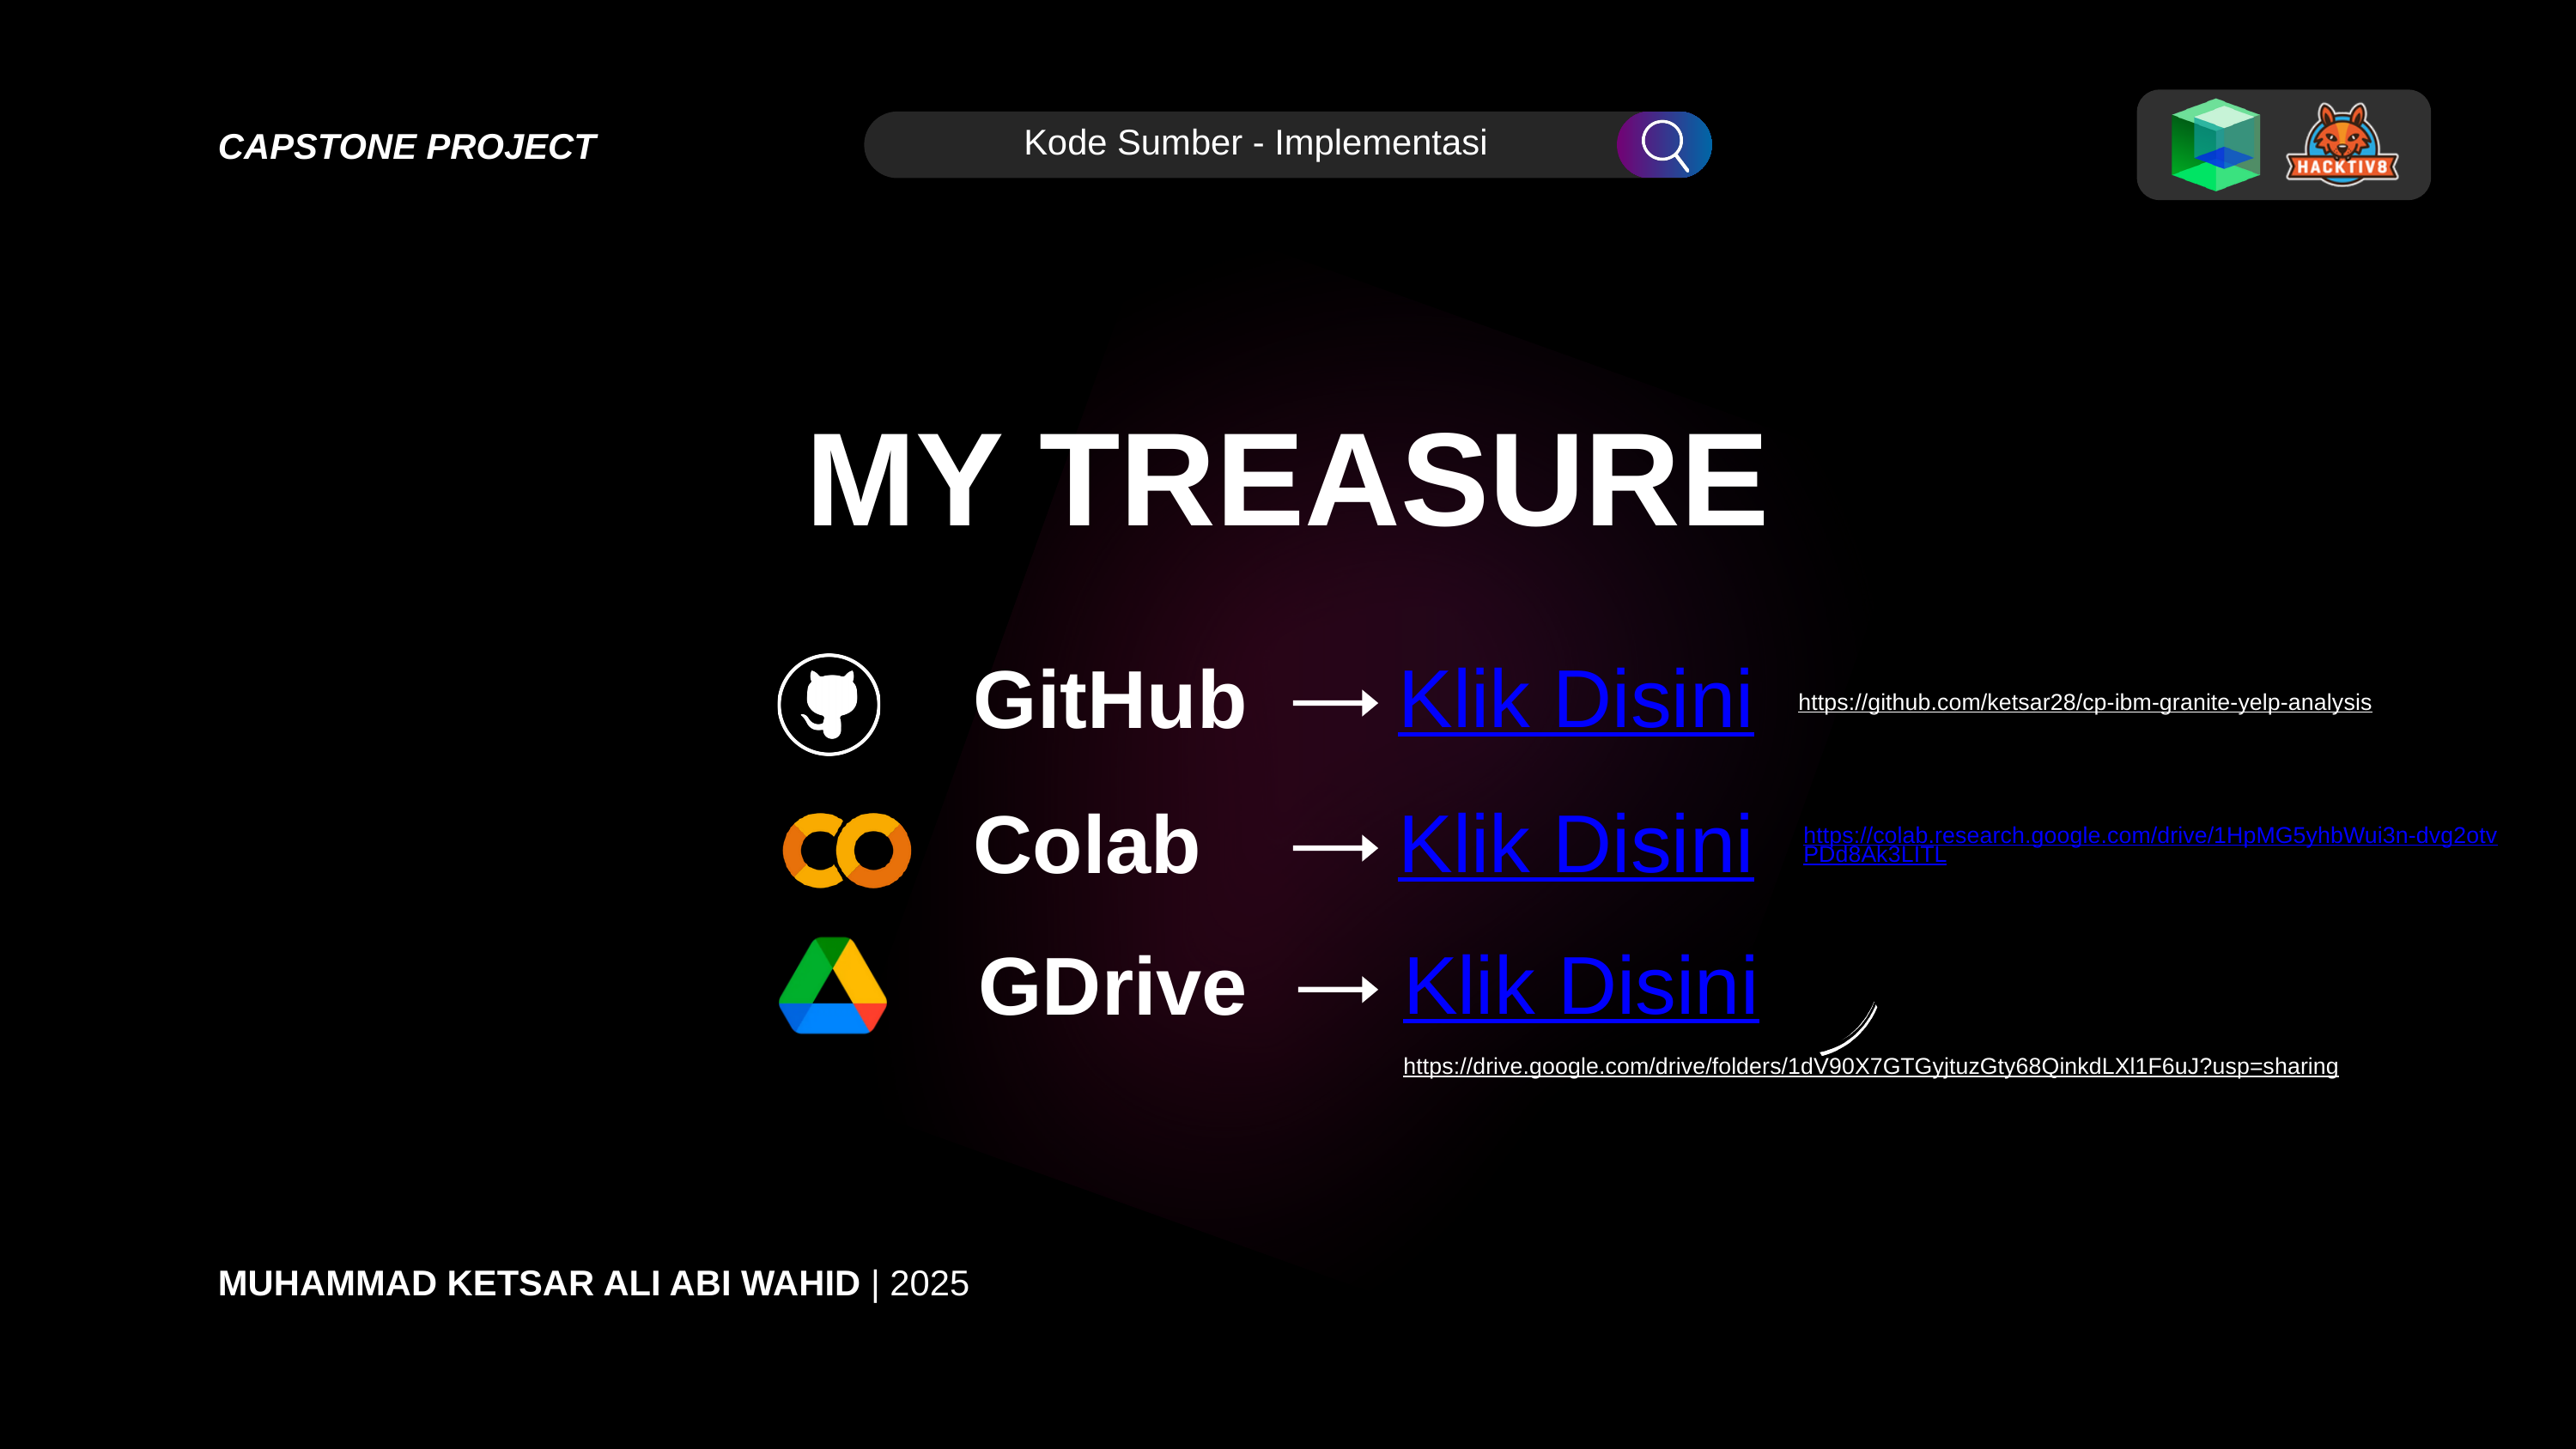

Kode Sumber - Implementasi
CAPSTONE PROJECT

MY TREASURE

Klik Disini
GitHub
https://github.com/ketsar28/cp-ibm-granite-yelp-analysis

Klik Disini
Colab

https://colab.research.google.com/drive/1HpMG5yhbWui3n-dvg2otvPDd8Ak3LITL

Klik Disini
GDrive

https://drive.google.com/drive/folders/1dV90X7GTGyjtuzGty68QinkdLXl1F6uJ?usp=sharing
MUHAMMAD KETSAR ALI ABI WAHID | 2025